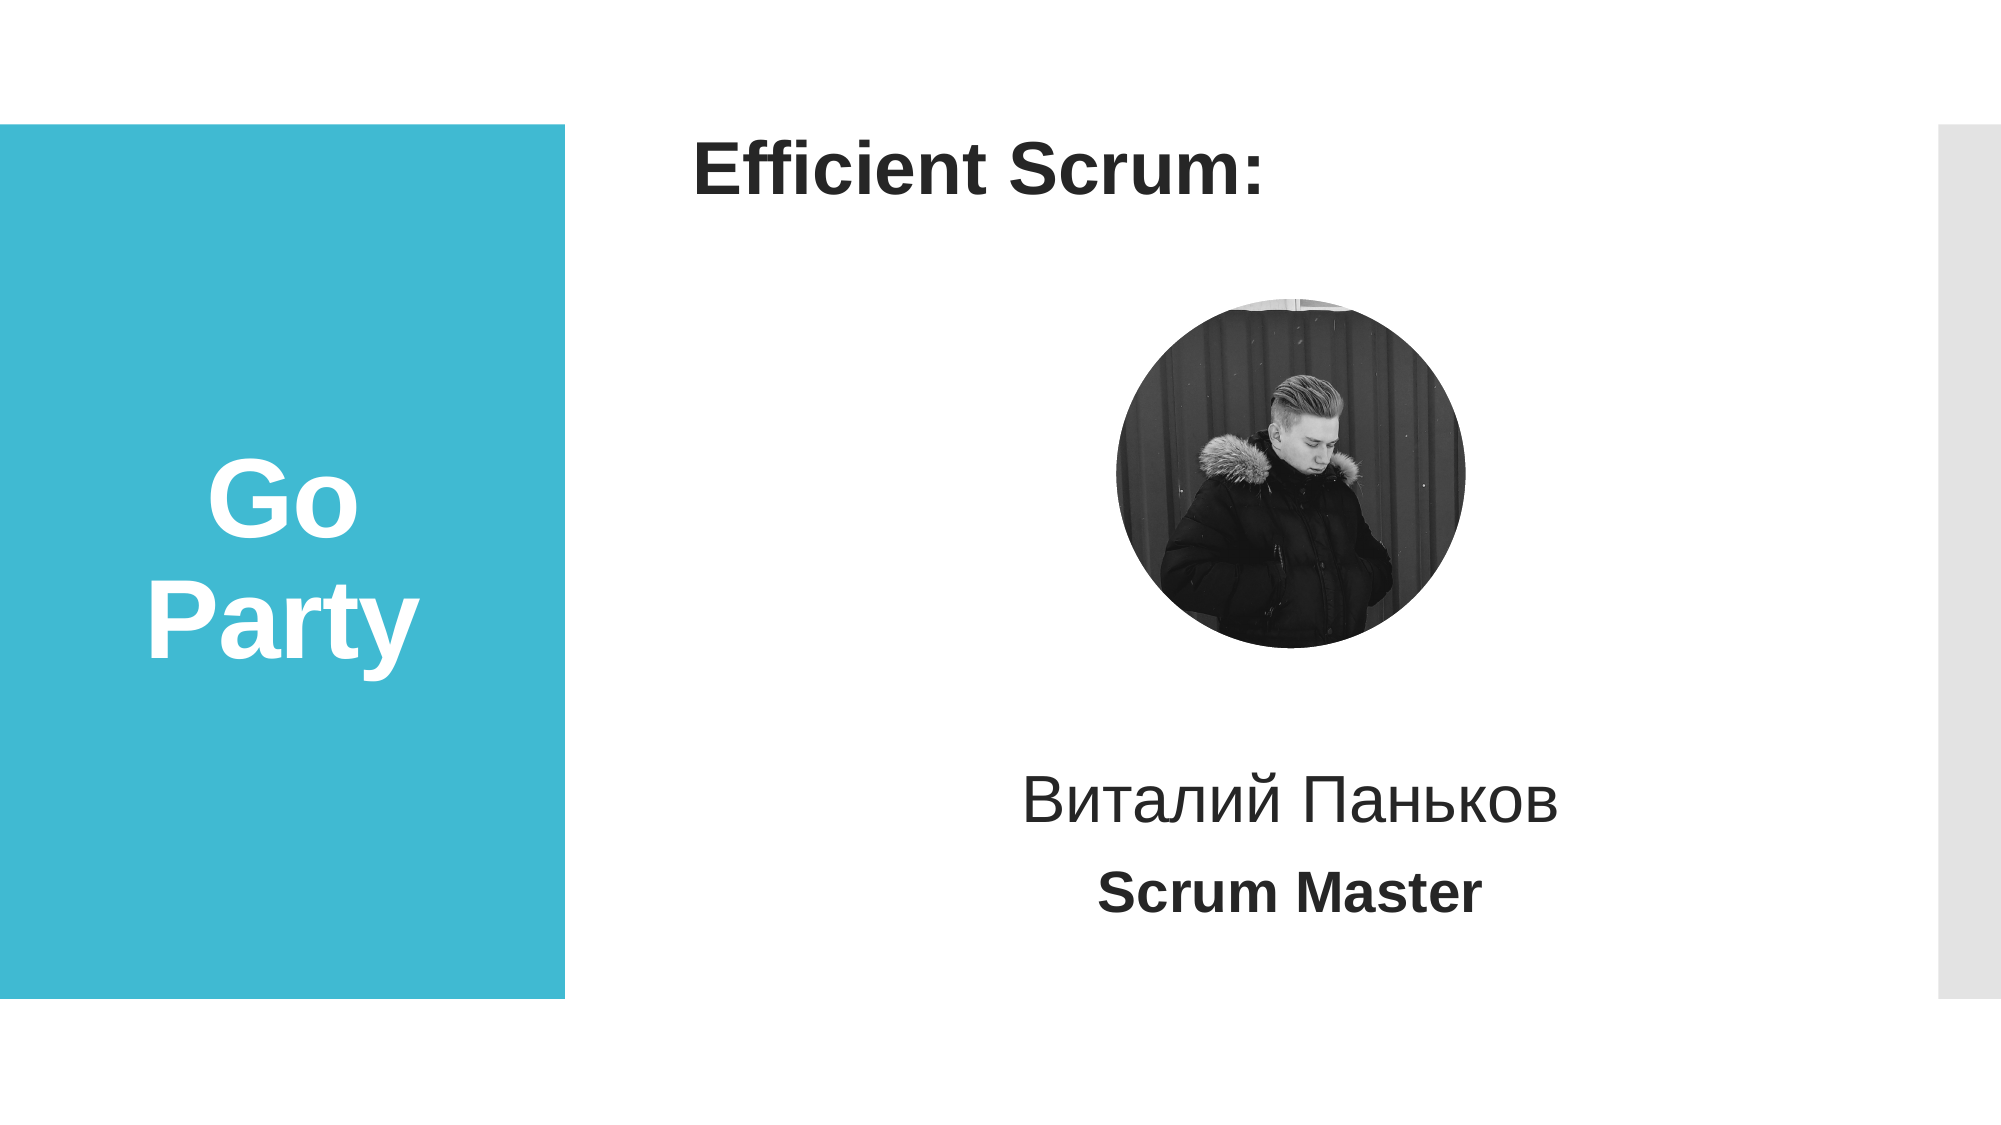

Efficient Scrum:

Виталий Паньков
Scrum Master

# Go Party